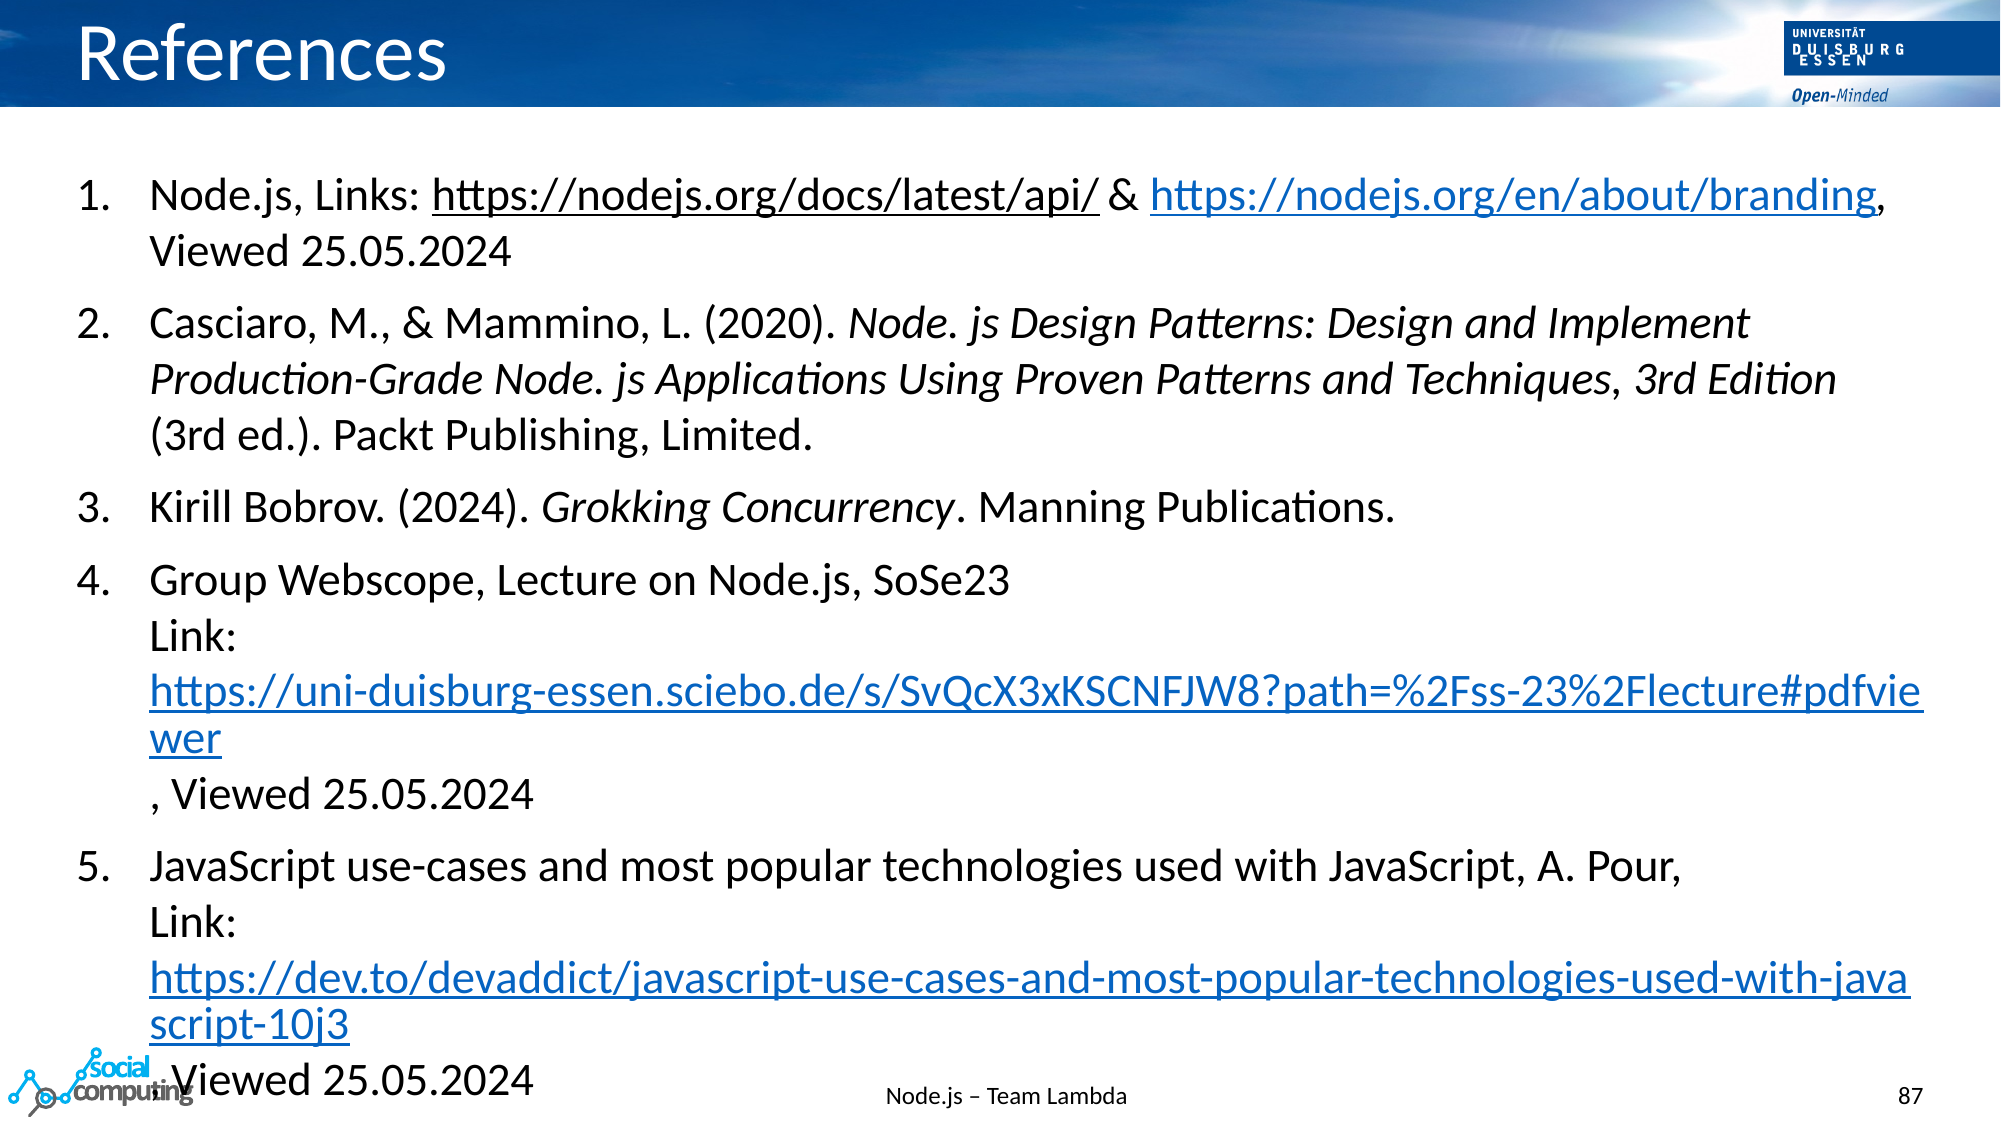

# References
Node.js, Links: https://nodejs.org/docs/latest/api/ & https://nodejs.org/en/about/branding,
Viewed 25.05.2024
Casciaro, M., & Mammino, L. (2020). Node. js Design Patterns: Design and Implement Production-Grade Node. js Applications Using Proven Patterns and Techniques, 3rd Edition (3rd ed.). Packt Publishing, Limited.
Kirill Bobrov. (2024). Grokking Concurrency. Manning Publications.
Group Webscope, Lecture on Node.js, SoSe23
Link: https://uni-duisburg-essen.sciebo.de/s/SvQcX3xKSCNFJW8?path=%2Fss-23%2Flecture#pdfviewer, Viewed 25.05.2024
JavaScript use-cases and most popular technologies used with JavaScript, A. Pour,
Link: https://dev.to/devaddict/javascript-use-cases-and-most-popular-technologies-used-with-javascript-10j3, Viewed 25.05.2024

Node.js – Team Lambda
87